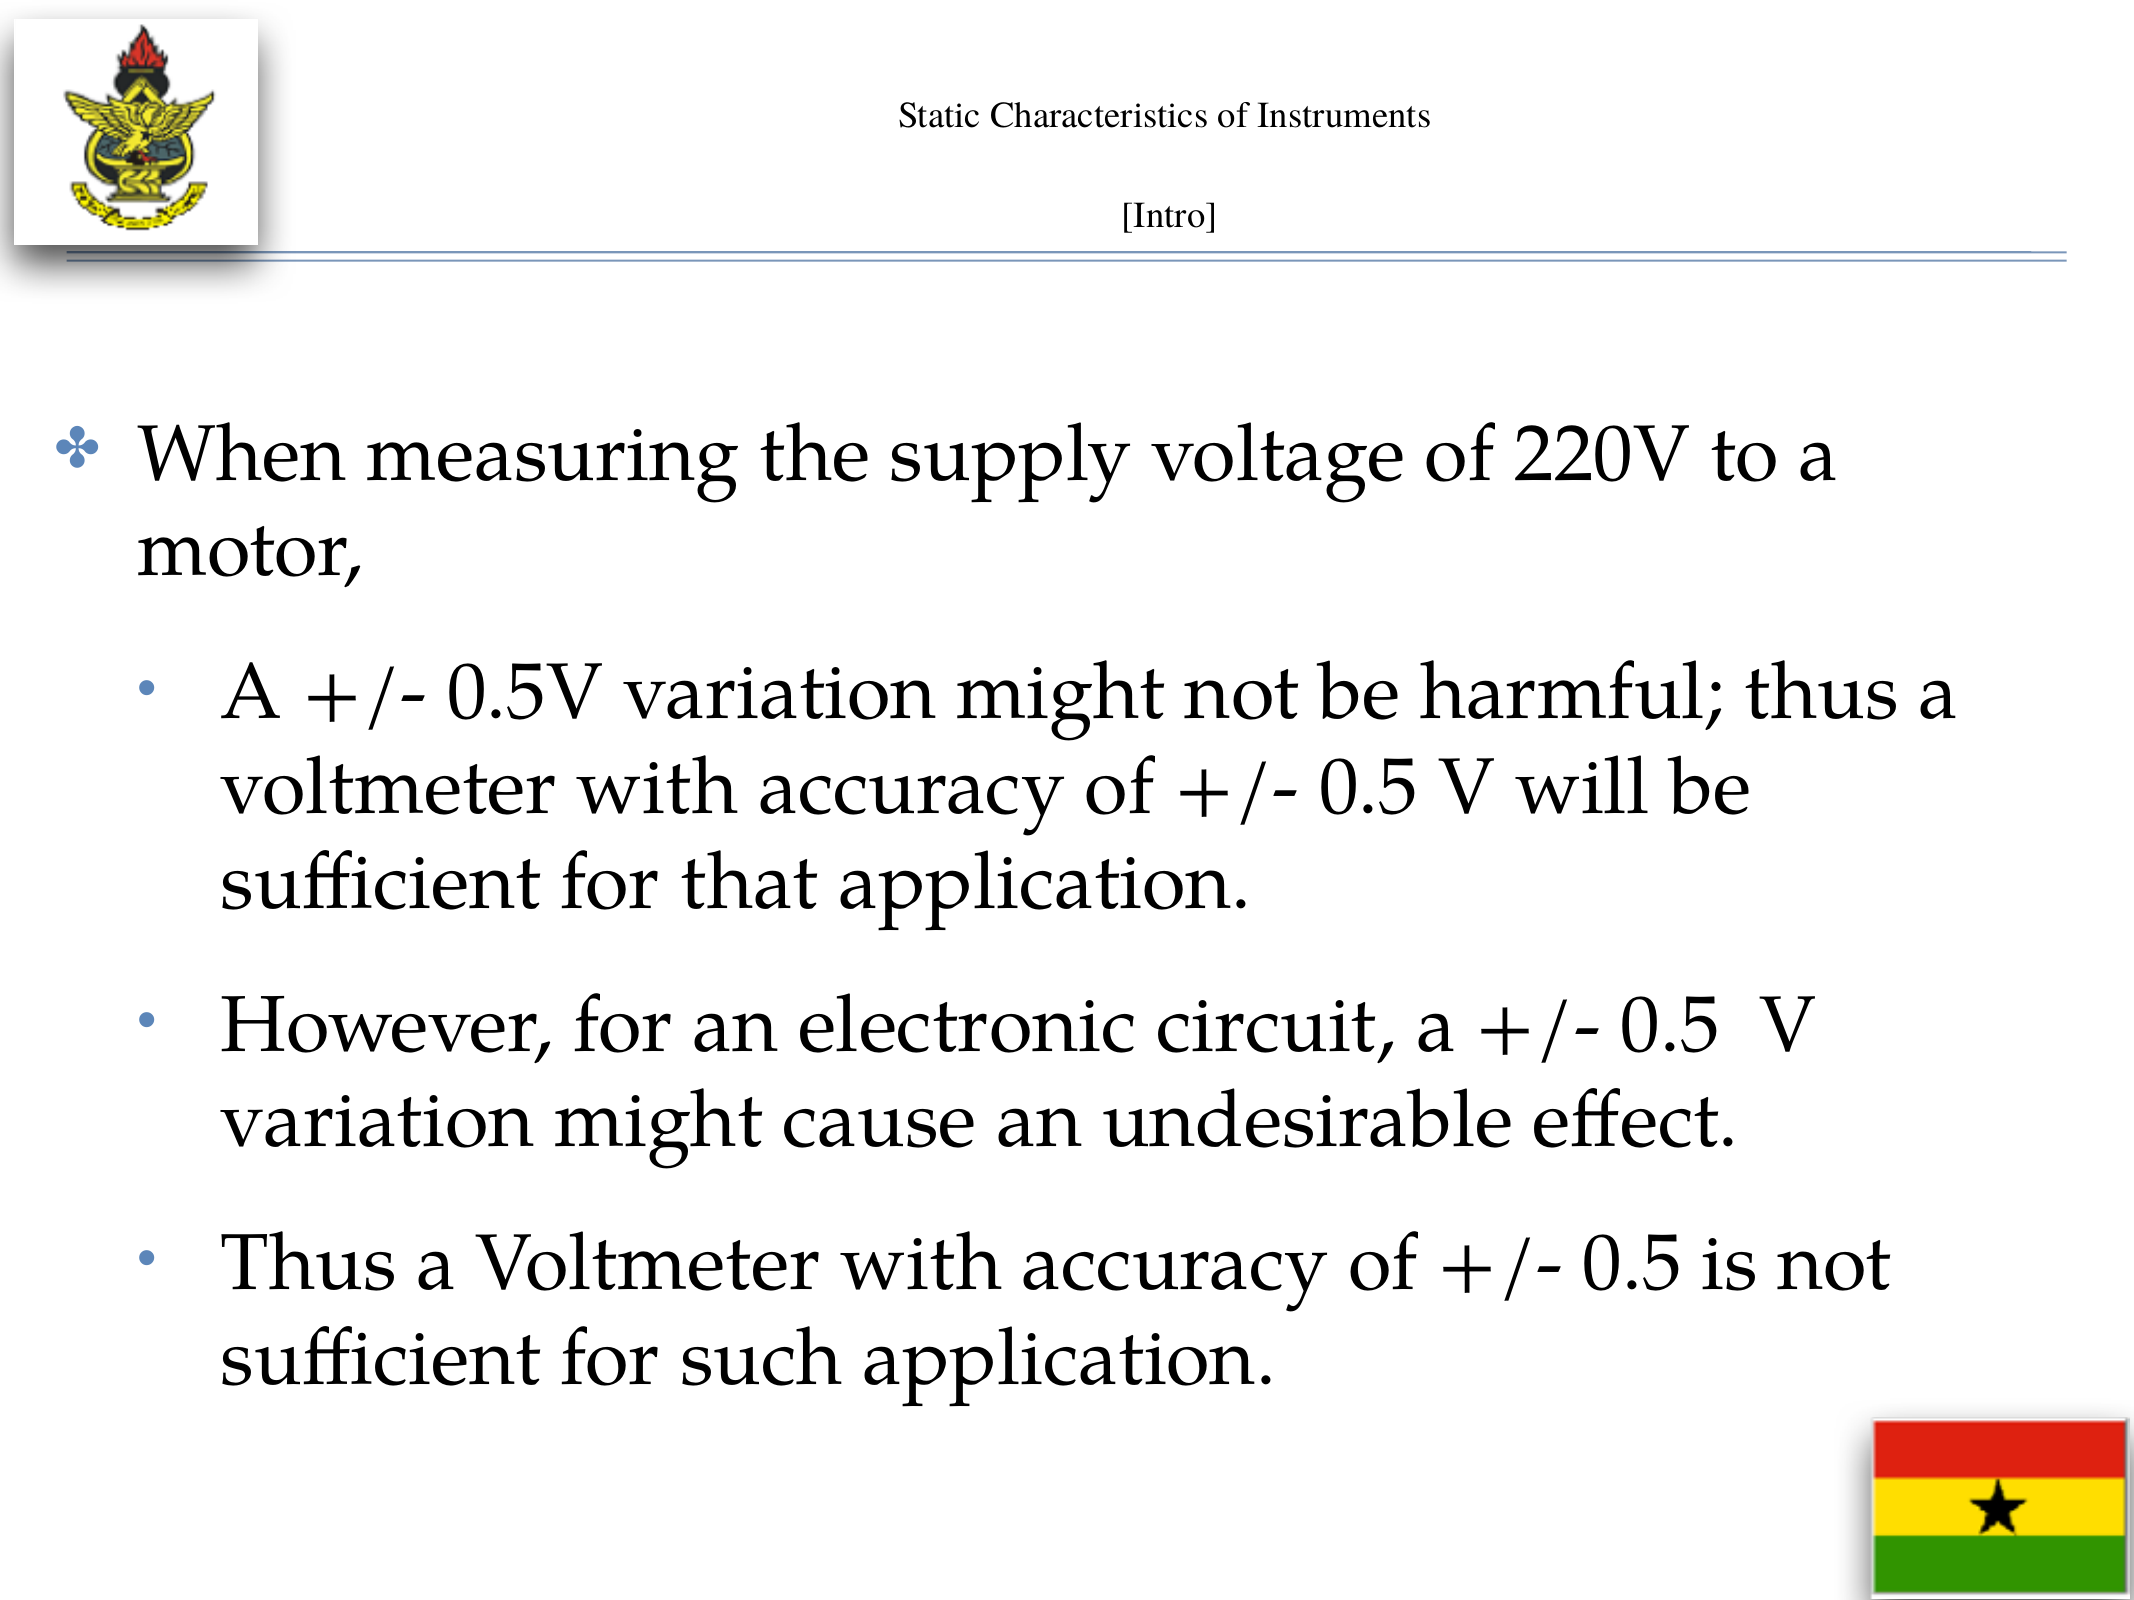

# Static Characteristics of Instruments
[Intro]
When measuring the supply voltage of 220V to a motor,
A +/- 0.5V variation might not be harmful; thus a voltmeter with accuracy of +/- 0.5 V will be sufficient for that application.
However, for an electronic circuit, a +/- 0.5  V variation might cause an undesirable effect.
Thus a Voltmeter with accuracy of +/- 0.5 is not sufficient for such application.